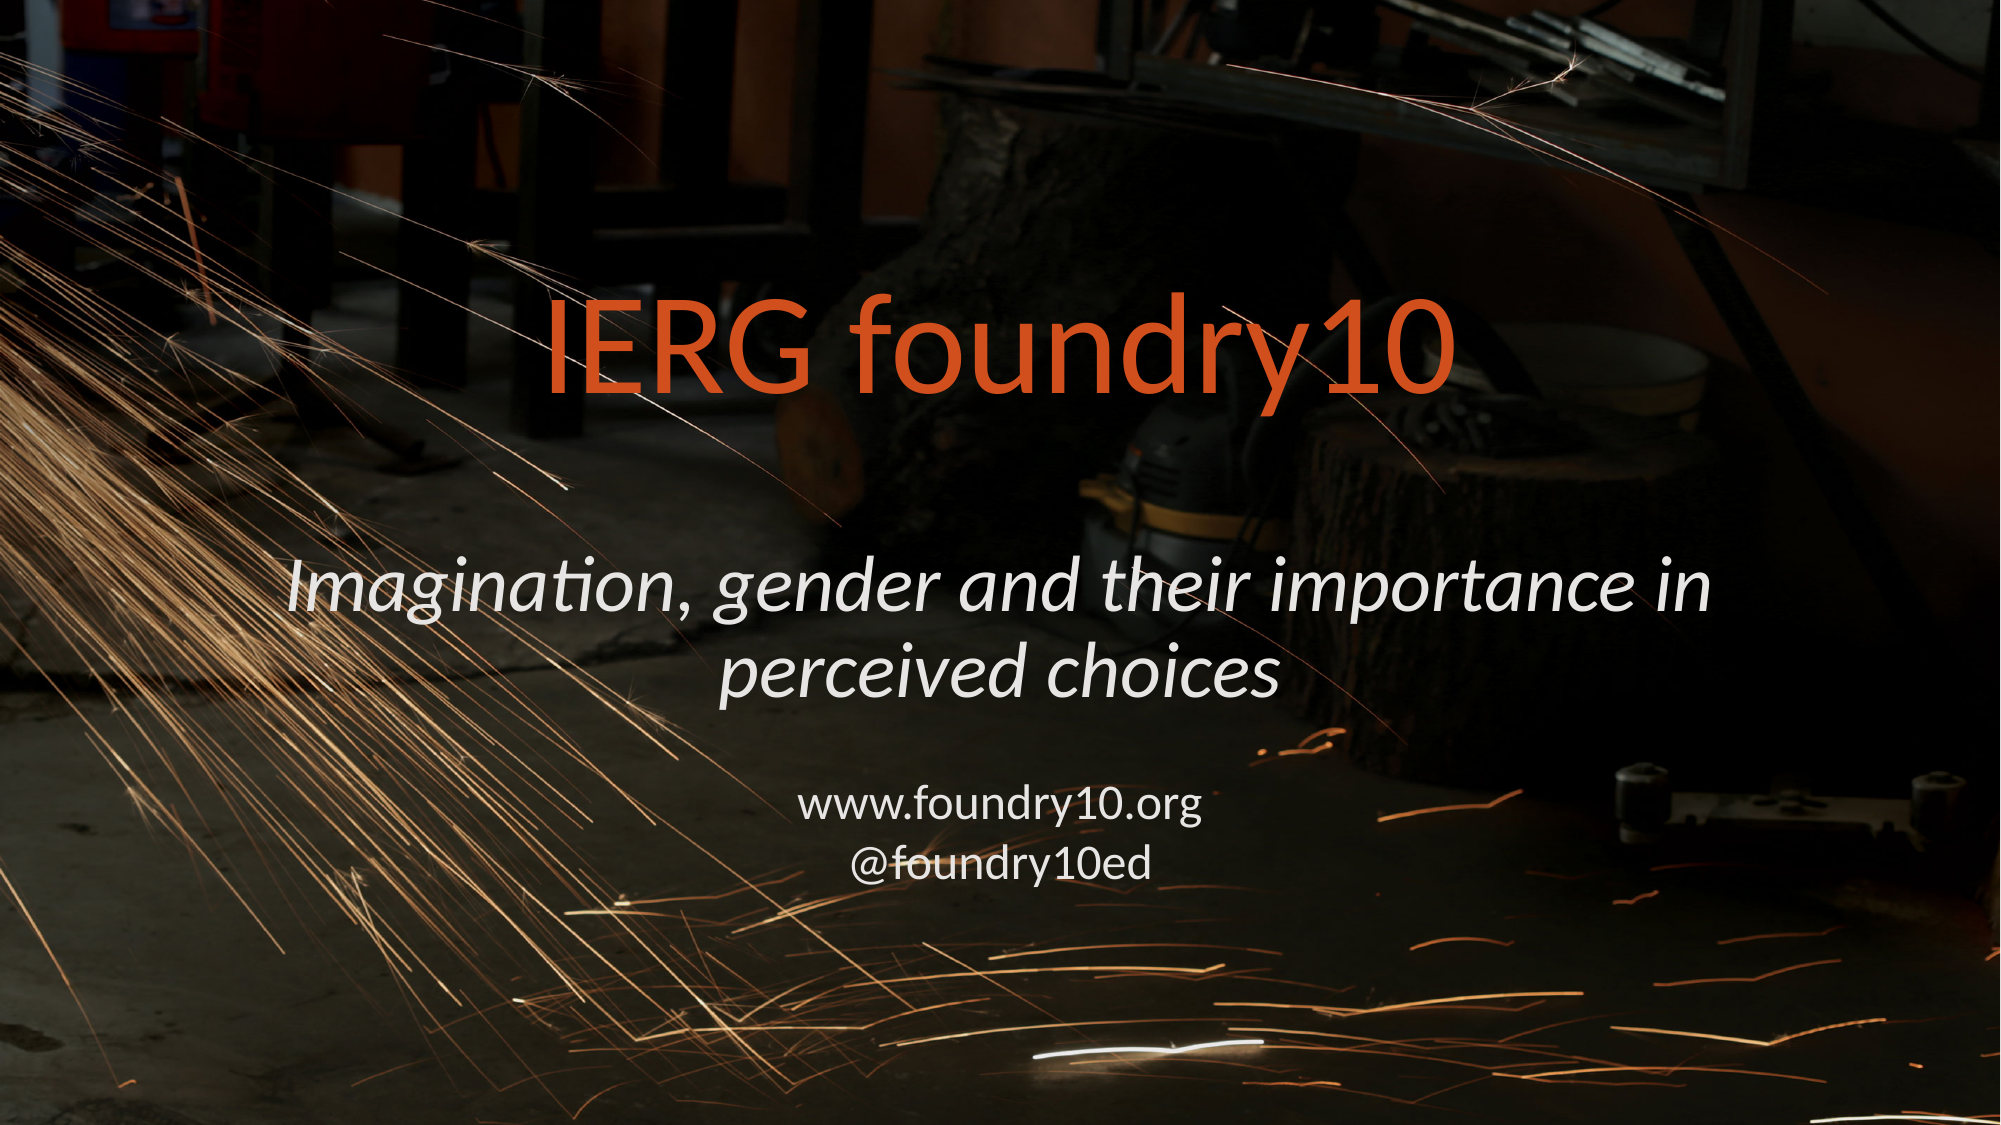

# IERG foundry10 Imagination, gender and their importance in perceived choices
www.foundry10.org
@foundry10ed